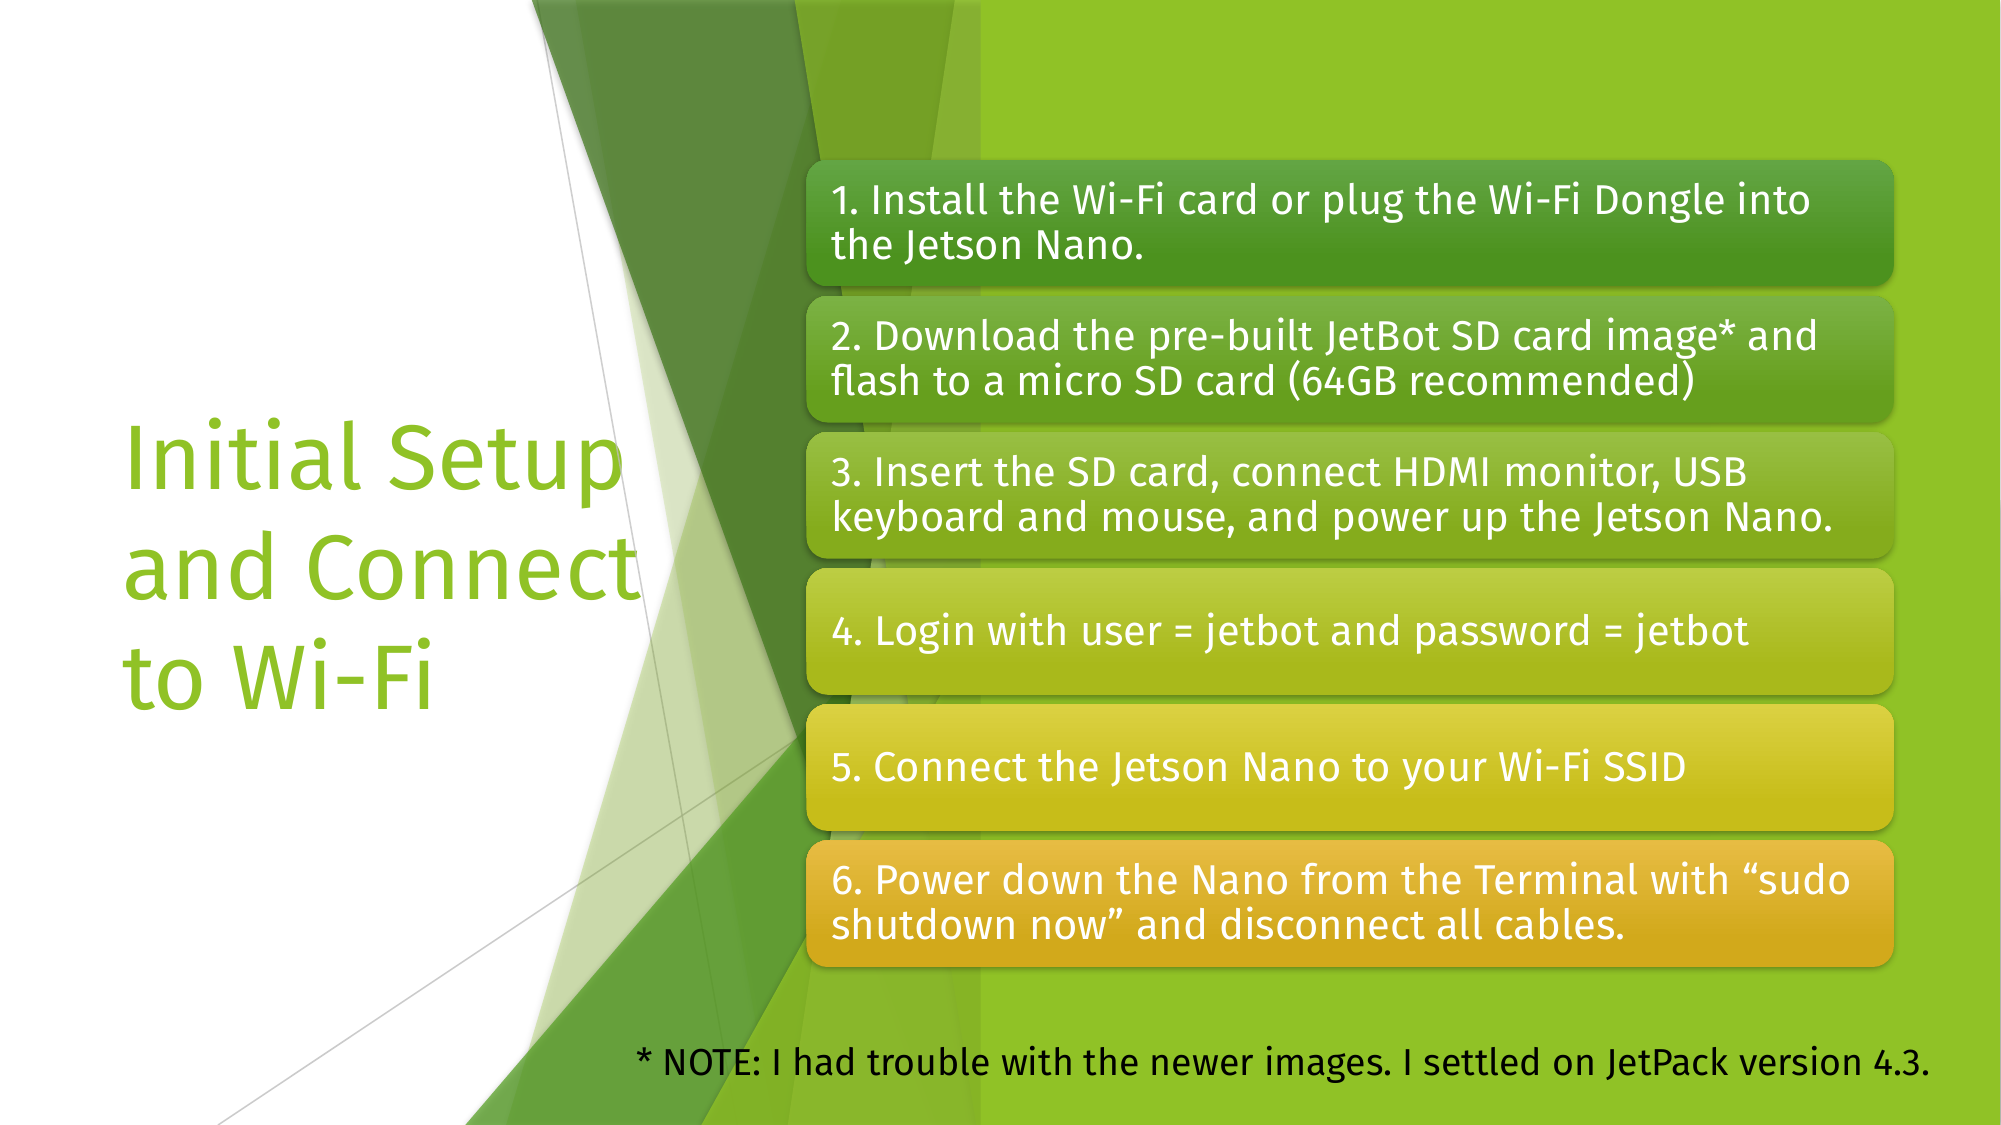

1. Install the Wi-Fi card or plug the Wi-Fi Dongle into the Jetson Nano.
2. Download the pre-built JetBot SD card image* and flash to a micro SD card (64GB recommended)
3. Insert the SD card, connect HDMI monitor, USB keyboard and mouse, and power up the Jetson Nano.
4. Login with user = jetbot and password = jetbot
5. Connect the Jetson Nano to your Wi-Fi SSID
6. Power down the Nano from the Terminal with “sudo shutdown now” and disconnect all cables.
# Initial Setup and Connect to Wi-Fi
* NOTE: I had trouble with the newer images. I settled on JetPack version 4.3.